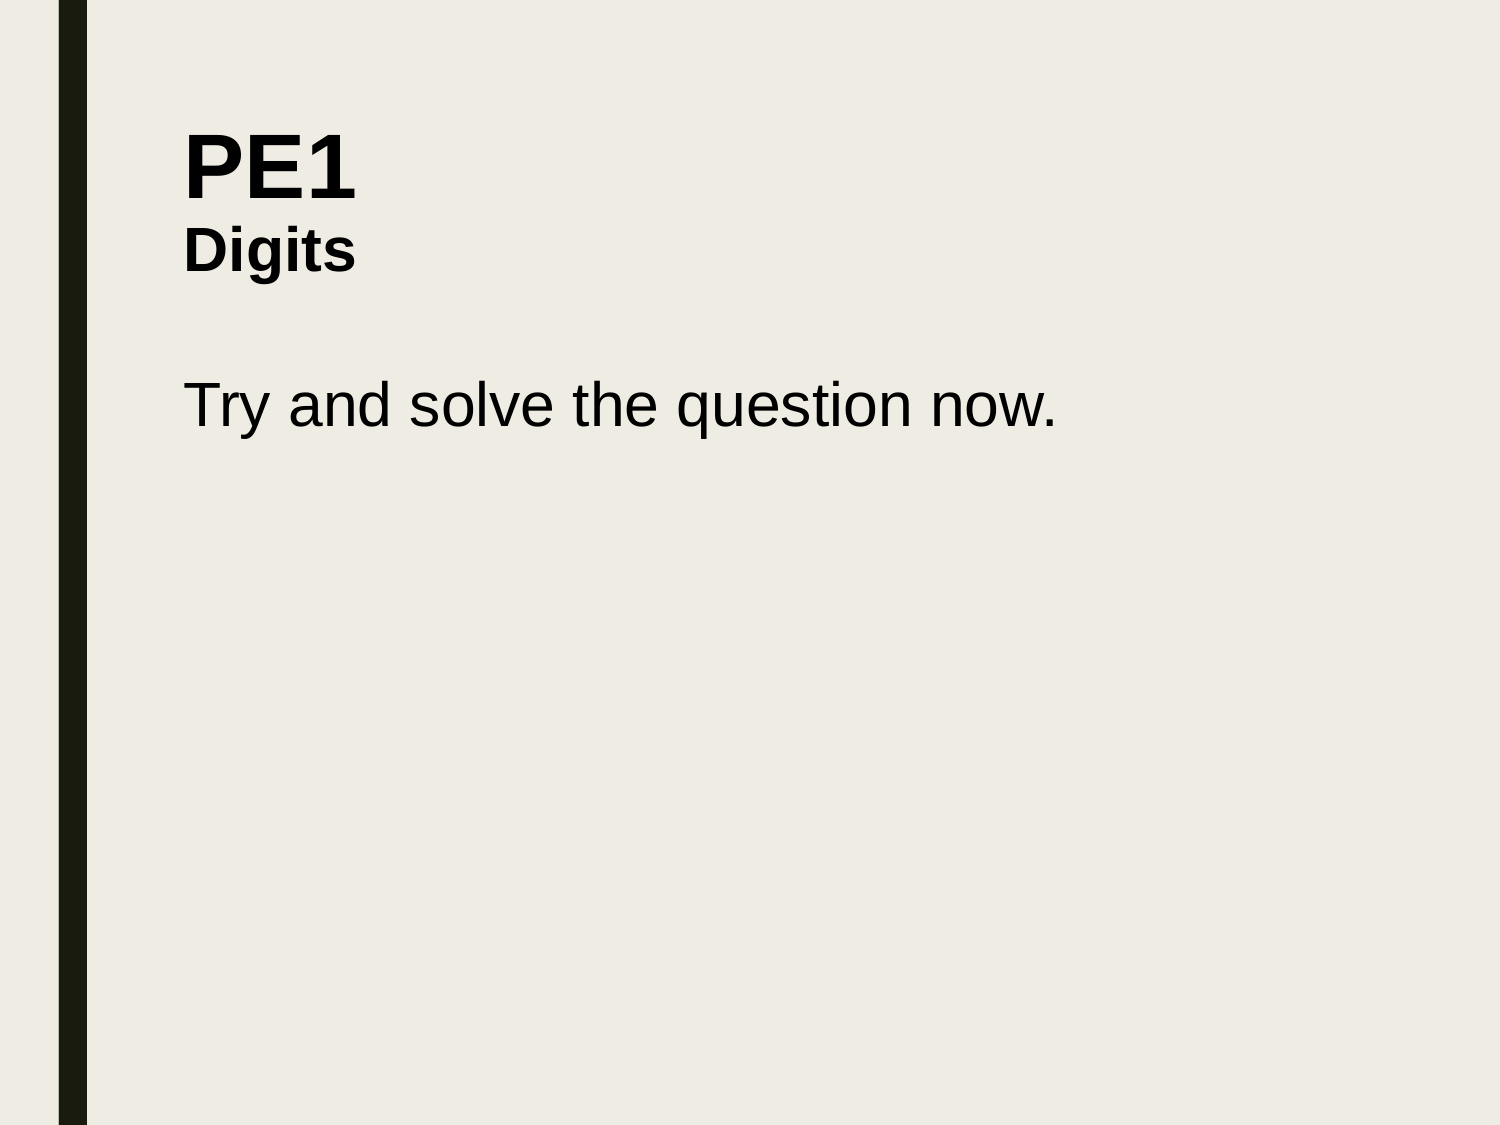

# PE1 Digits
Try and solve the question now.